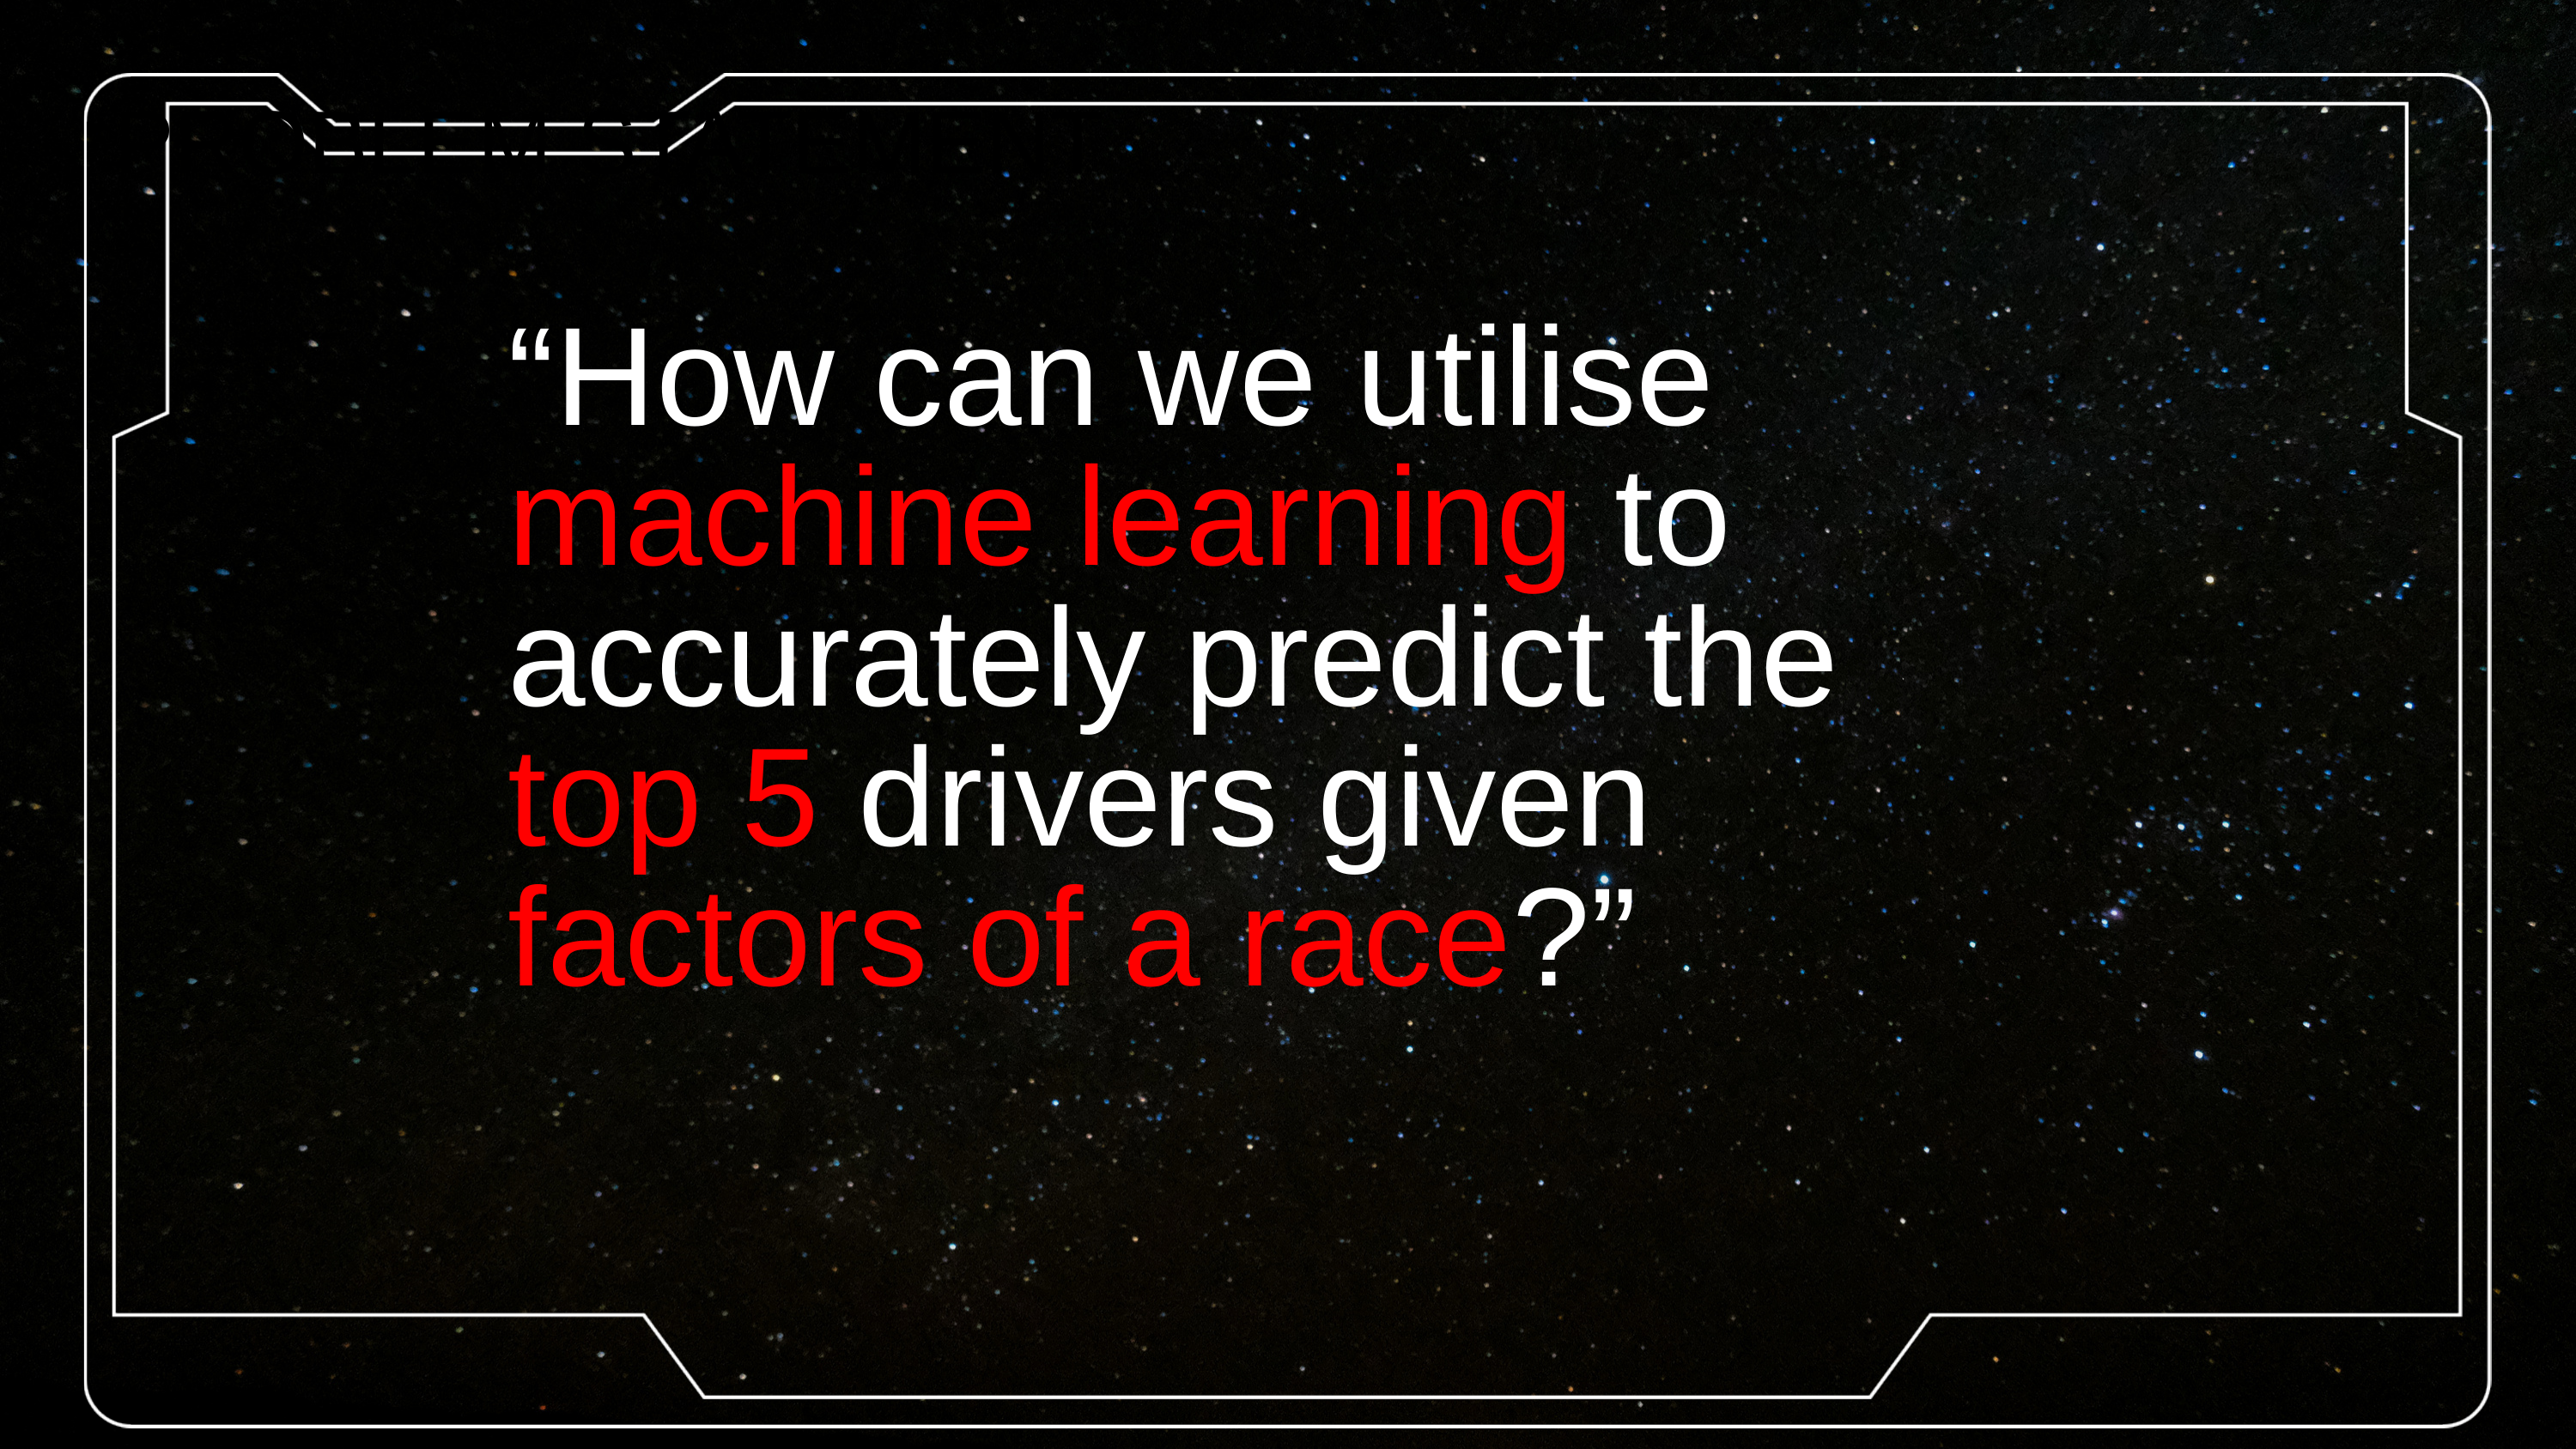

PROBLEM STATEMENT
“How can we utilise machine learning to accurately predict the top 5 drivers given factors of a race?”